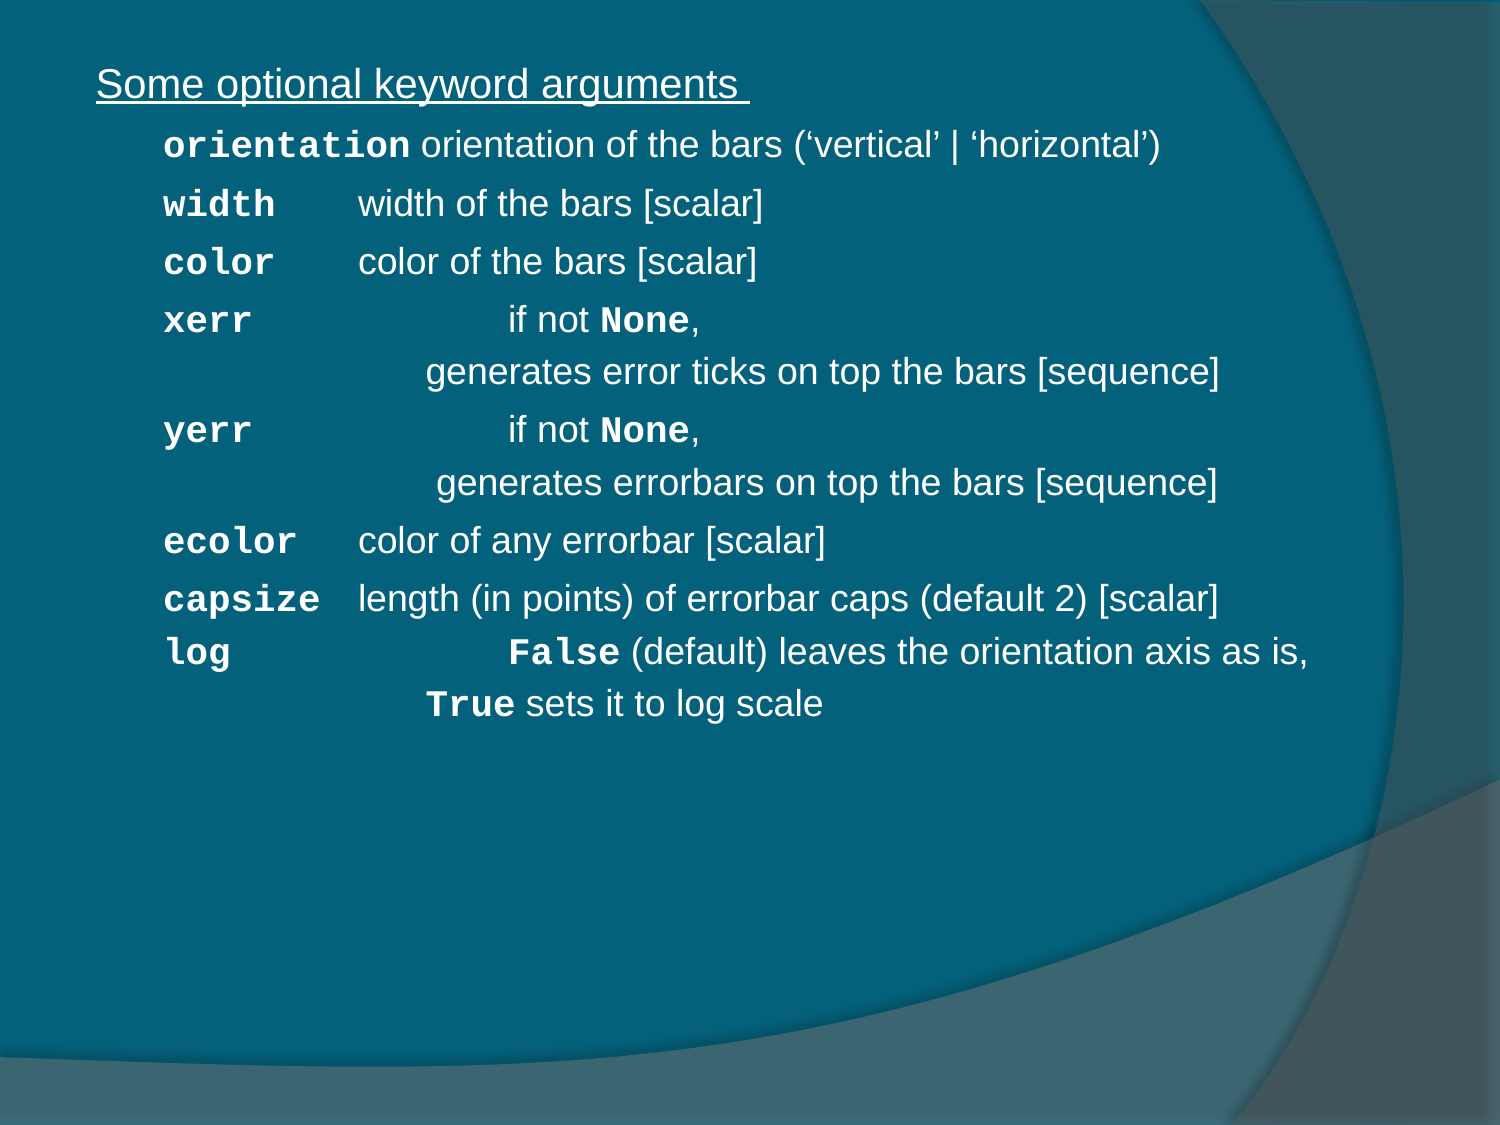

Some optional keyword arguments
orientation orientation of the bars (‘vertical’ | ‘horizontal’)
width	width of the bars [scalar]
color	color of the bars [scalar]
xerr		if not None,
                         generates error ticks on top the bars [sequence]
yerr		if not None,
                          generates errorbars on top the bars [sequence]
ecolor	color of any errorbar [scalar]
capsize	length (in points) of errorbar caps (default 2) [scalar]
log		False (default) leaves the orientation axis as is,
                         True sets it to log scale